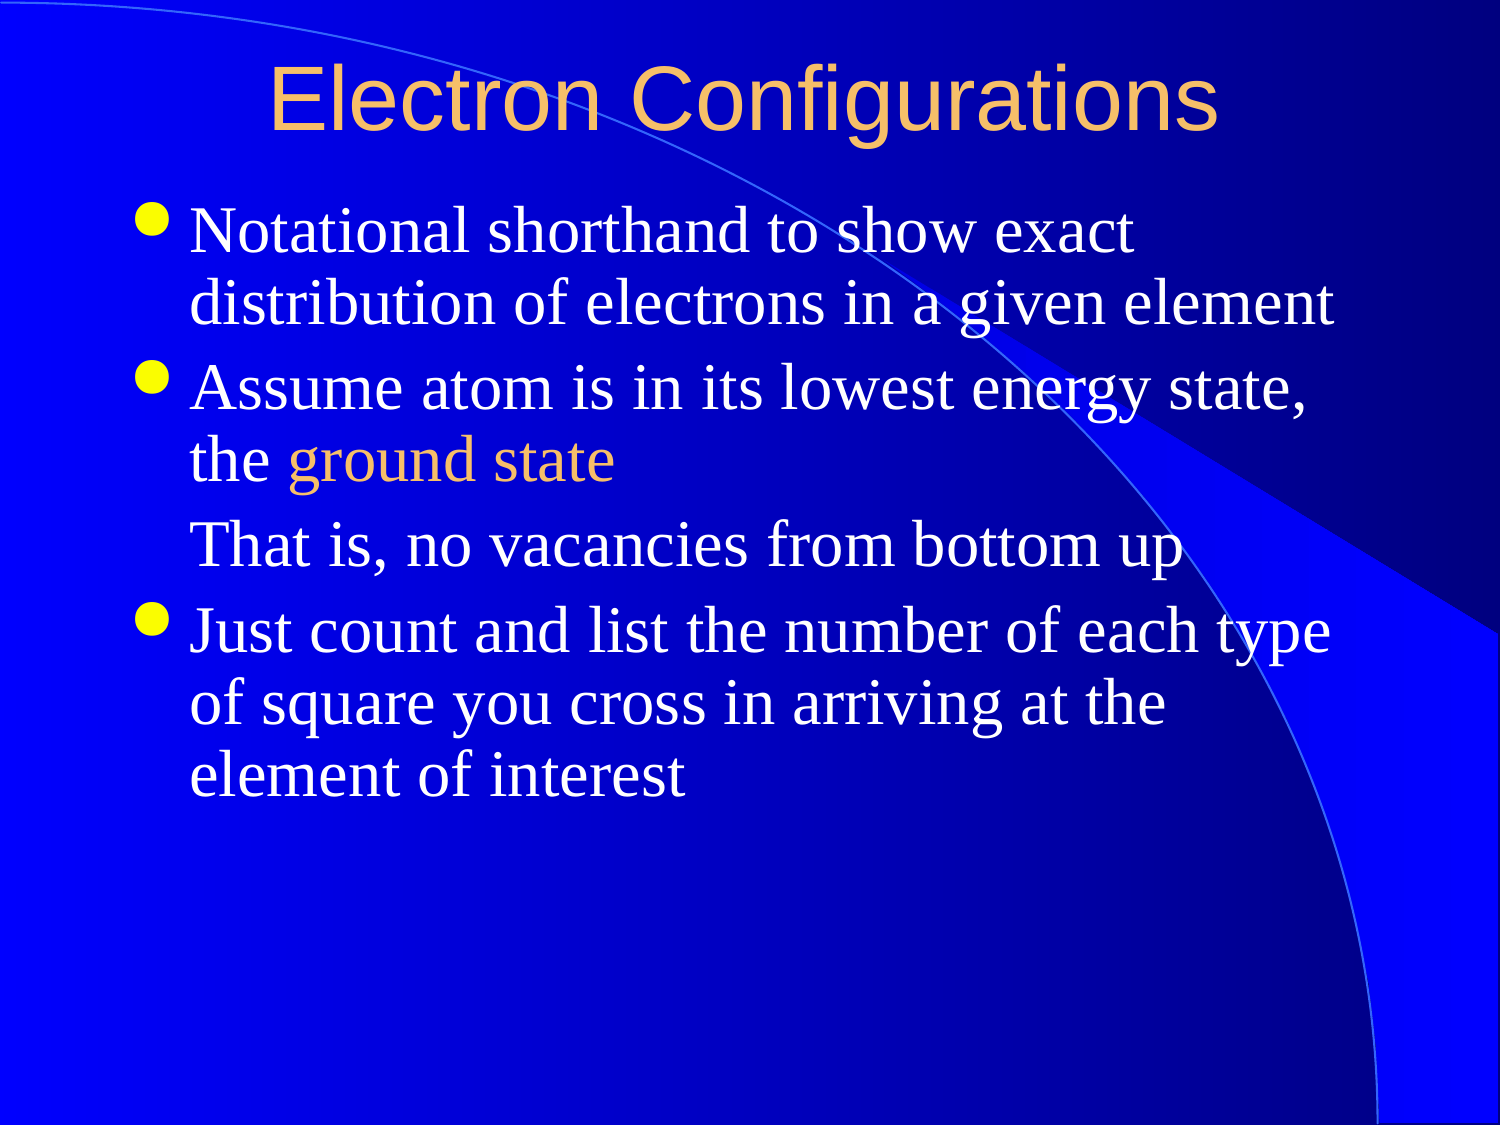

Electron Configurations
Notational shorthand to show exact distribution of electrons in a given element
Assume atom is in its lowest energy state, the ground state
That is, no vacancies from bottom up
Just count and list the number of each type of square you cross in arriving at the element of interest